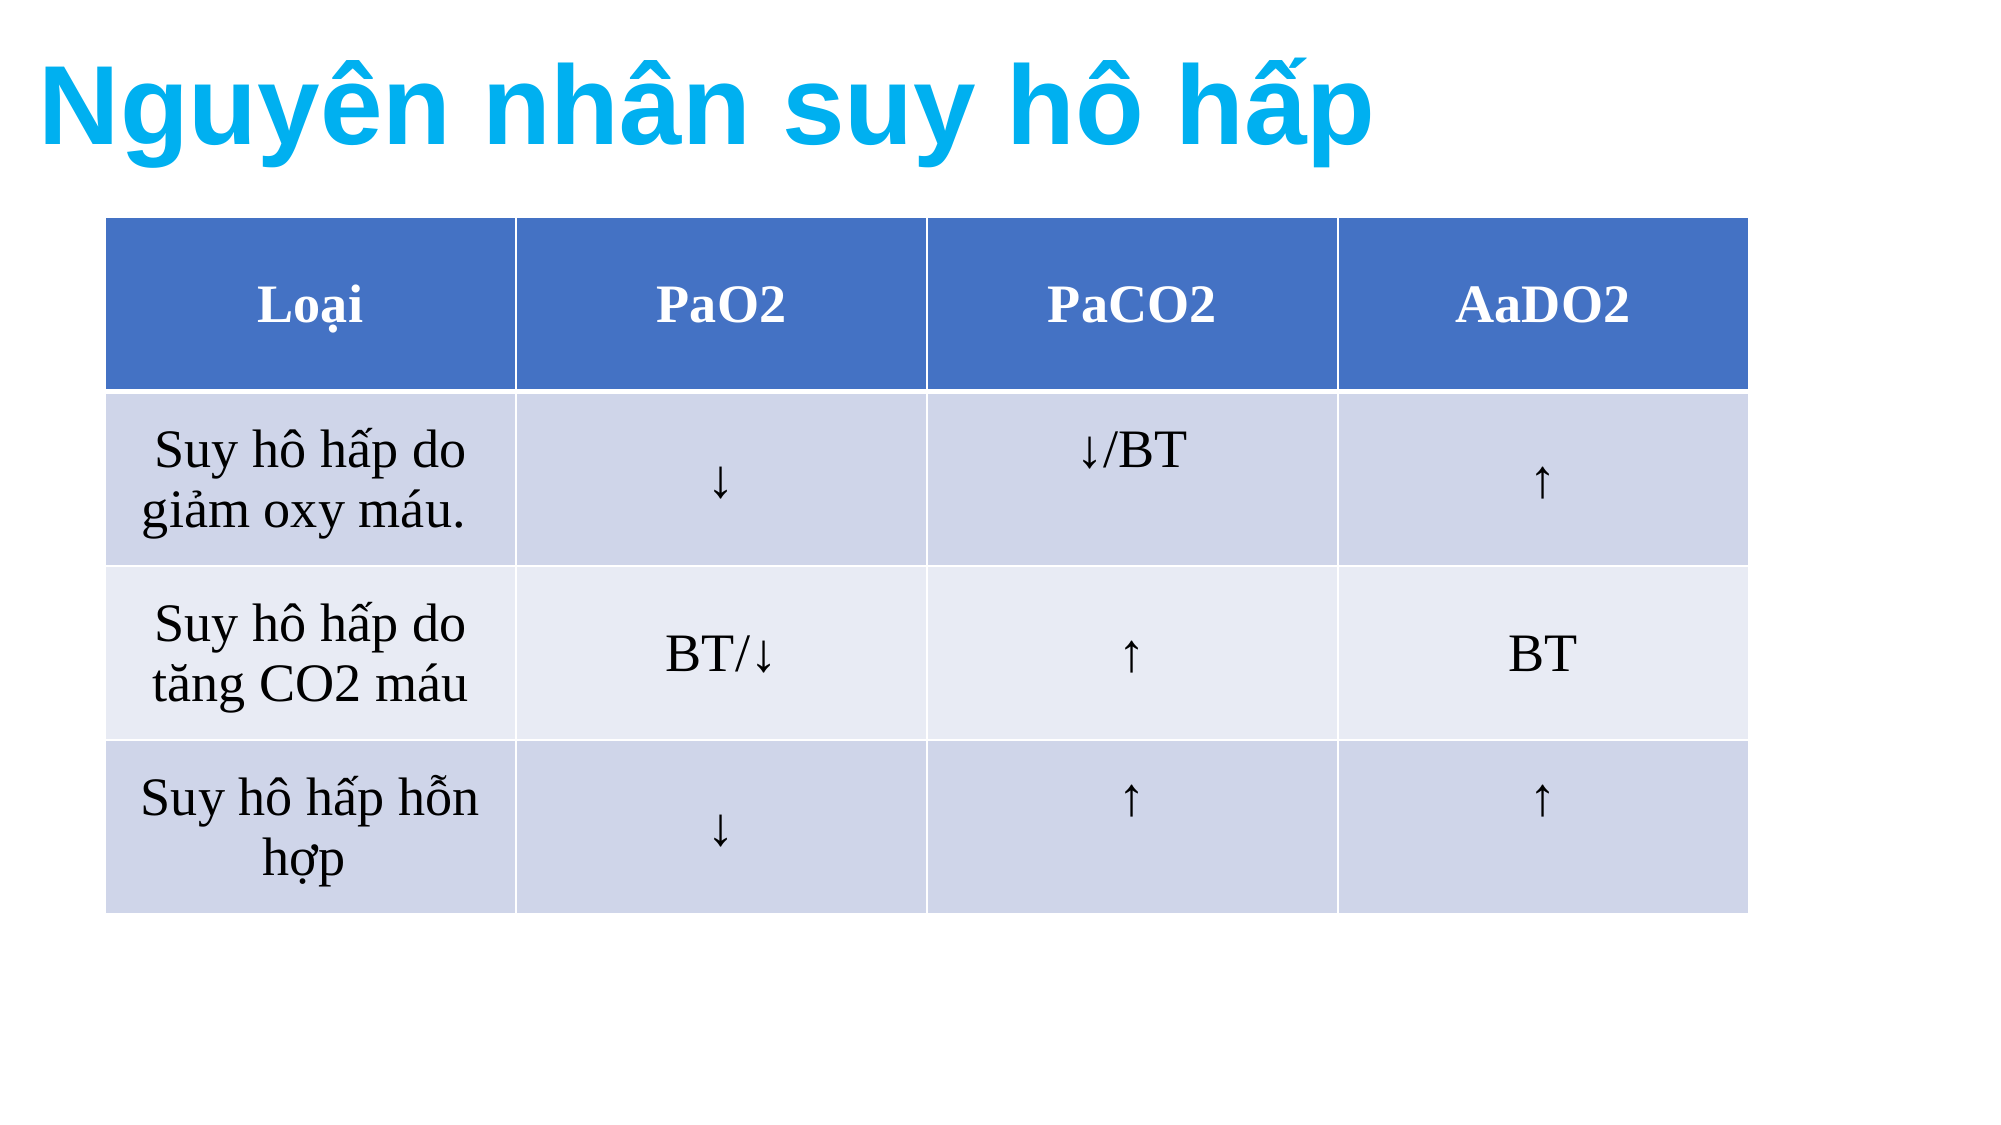

# Nguyên nhân suy hô hấp
| Loại | PaO2 | PaCO2 | AaDO2 |
| --- | --- | --- | --- |
| Suy hô hấp do giảm oxy máu. | ↓ | ↓/BT | ↑ |
| Suy hô hấp do tăng CO2 máu | BT/↓ | ↑ | BT |
| Suy hô hấp hỗn hợp | ↓ | ↑ | ↑ |